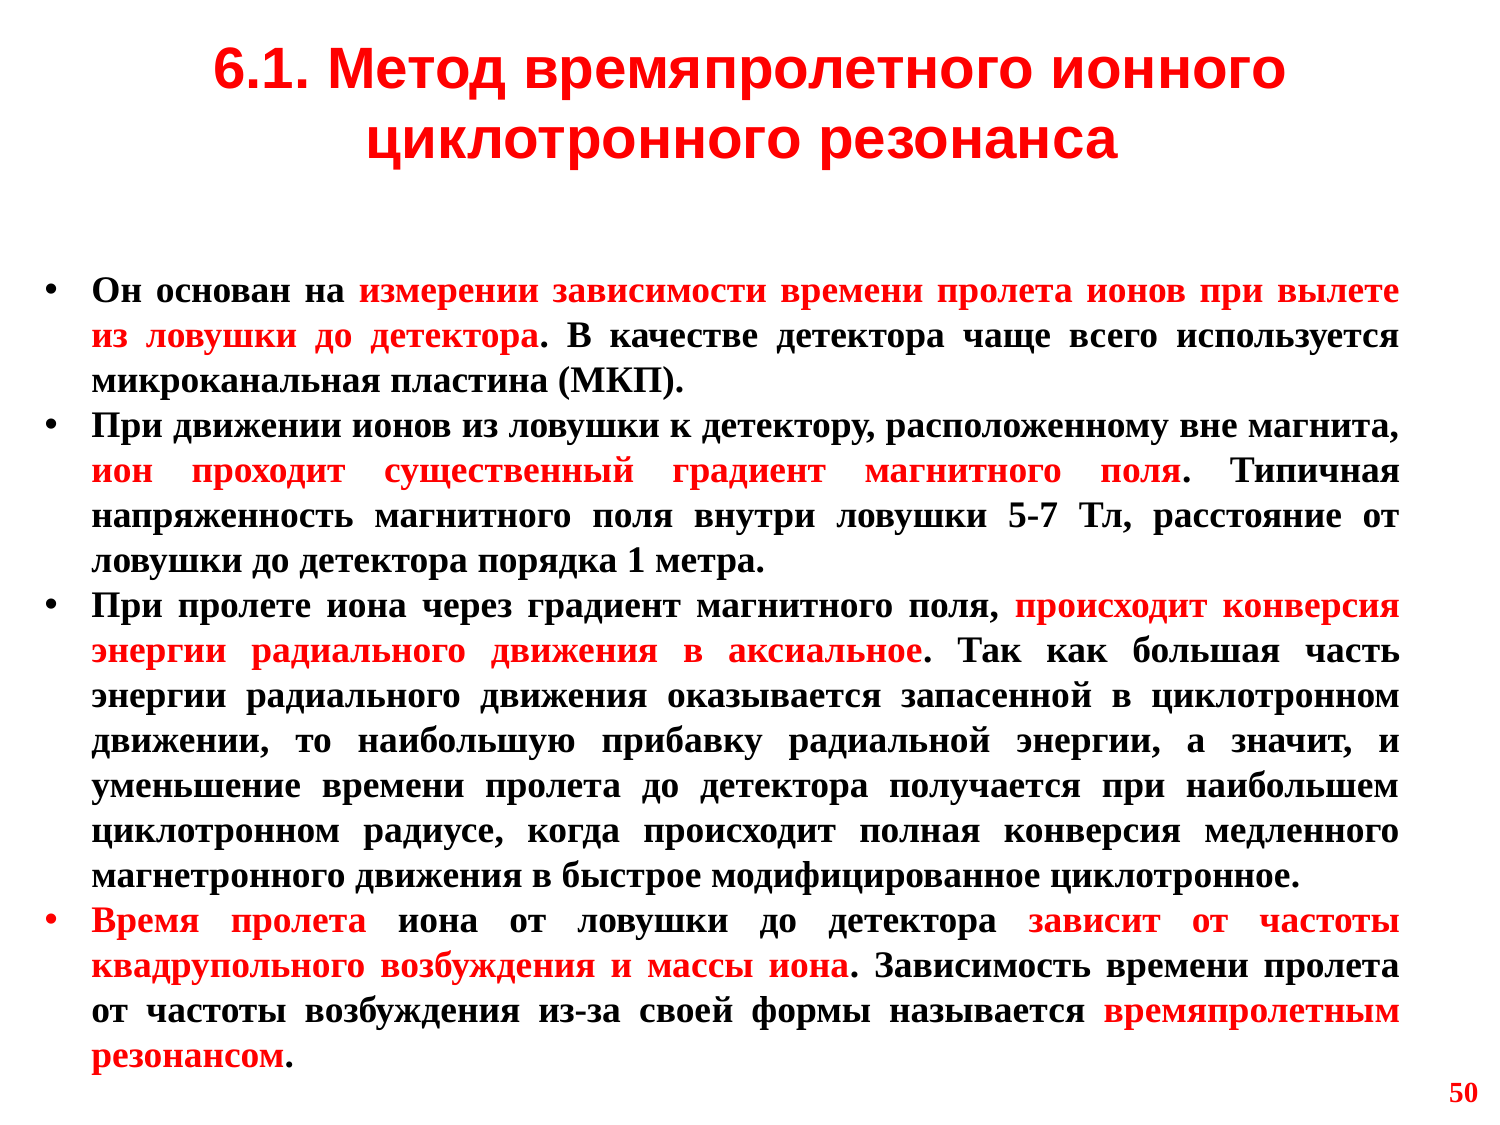

# 6.1. Метод времяпролетного ионного циклотронного резонанса
Он основан на измерении зависимости времени пролета ионов при вылете из ловушки до детектора. В качестве детектора чаще всего используется микроканальная пластина (МКП).
При движении ионов из ловушки к детектору, расположенному вне магнита, ион проходит существенный градиент магнитного поля. Типичная напряженность магнитного поля внутри ловушки 5-7 Тл, расстояние от ловушки до детектора порядка 1 метра.
При пролете иона через градиент магнитного поля, происходит конверсия энергии радиального движения в аксиальное. Так как большая часть энергии радиального движения оказывается запасенной в циклотронном движении, то наибольшую прибавку радиальной энергии, а значит, и уменьшение времени пролета до детектора получается при наибольшем циклотронном радиусе, когда происходит полная конверсия медленного магнетронного движения в быстрое модифицированное циклотронное.
Время пролета иона от ловушки до детектора зависит от частоты квадрупольного возбуждения и массы иона. Зависимость времени пролета от частоты возбуждения из-за своей формы называется времяпролетным резонансом.
50